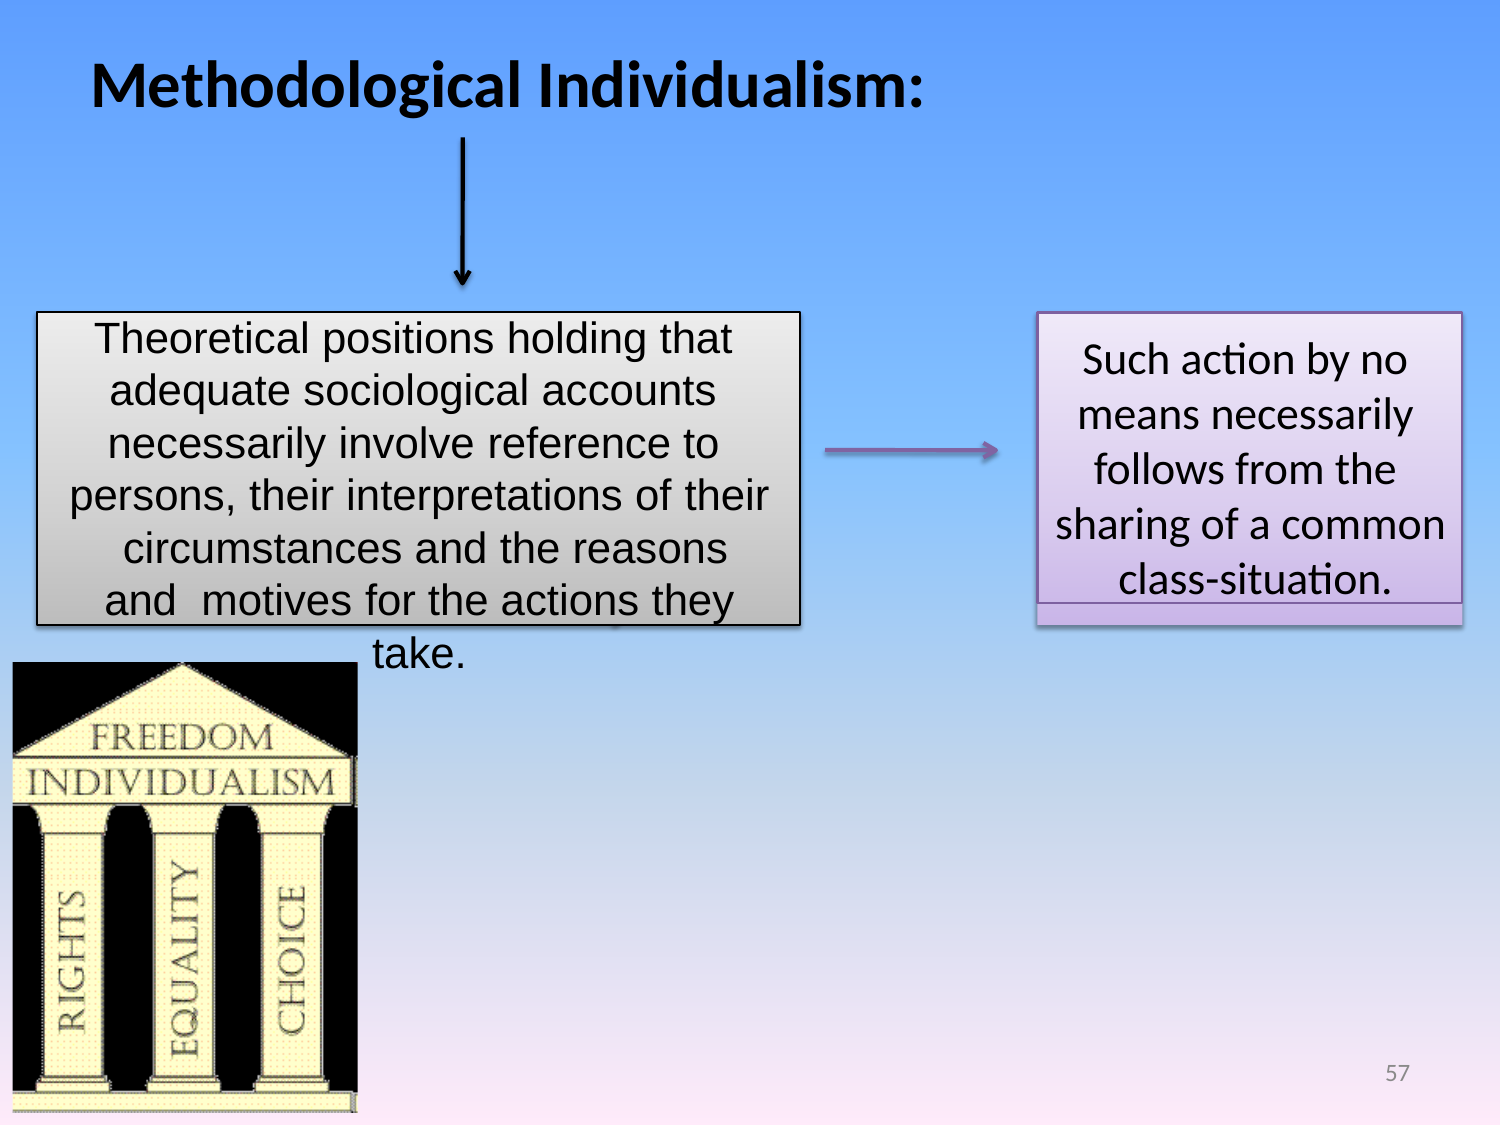

# Methodological Individualism:

Theoretical positions holding that  adequate sociological accounts  necessarily involve reference to  persons, their interpretations of their  circumstances and the reasons and  motives for the actions they take.

Such action by no  means necessarily  follows from the  sharing of a common  class-situation.

57